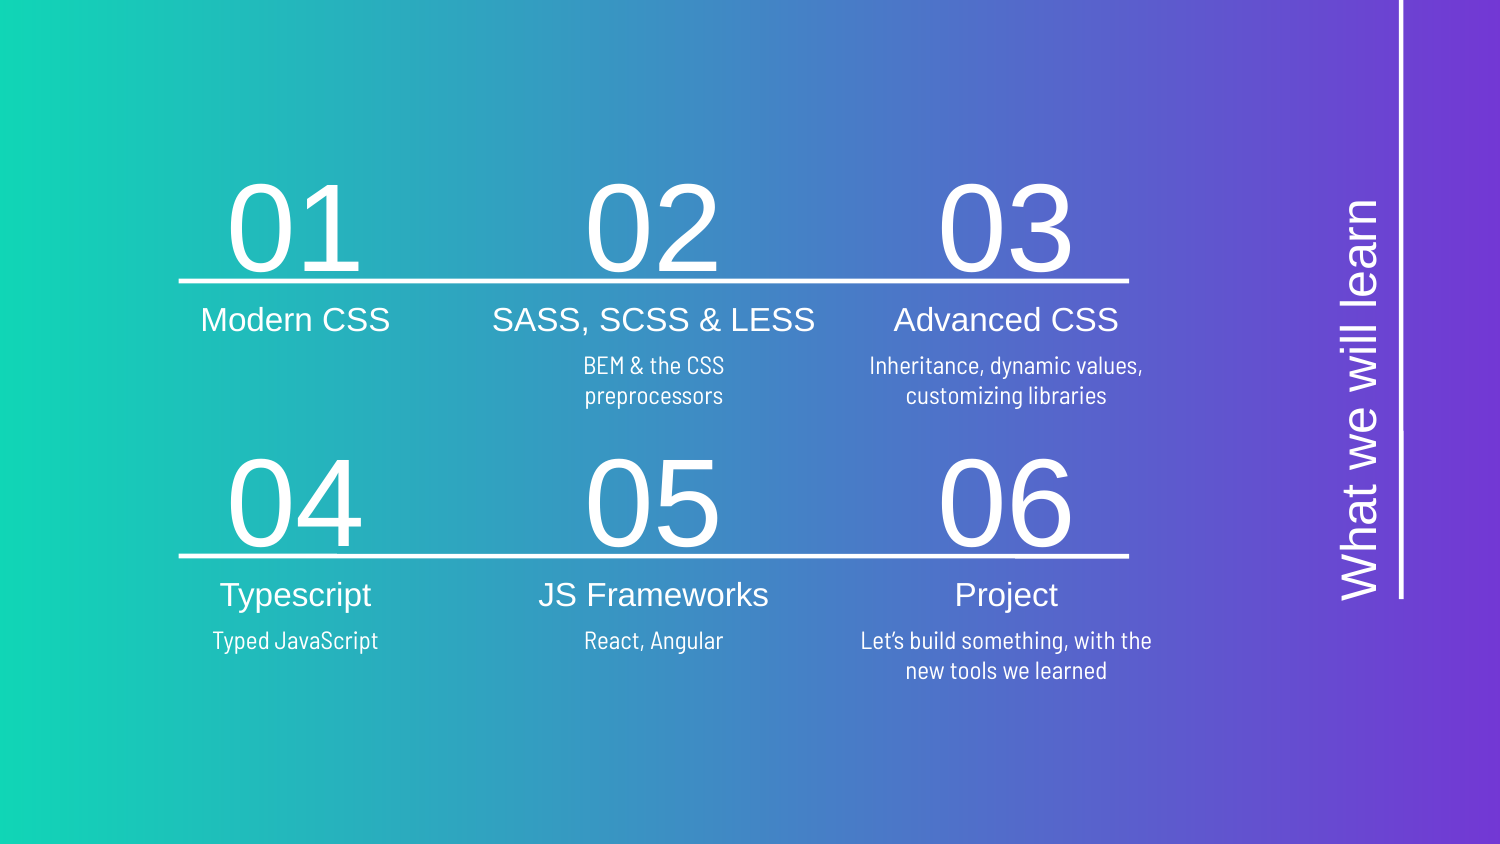

01
02
03
Modern CSS
SASS, SCSS & LESS
Advanced CSS
What we will learn

BEM & the CSS preprocessors
Inheritance, dynamic values, customizing libraries
04
05
06
Typescript
JS Frameworks
Project
Typed JavaScript
React, Angular
Let’s build something, with the new tools we learned